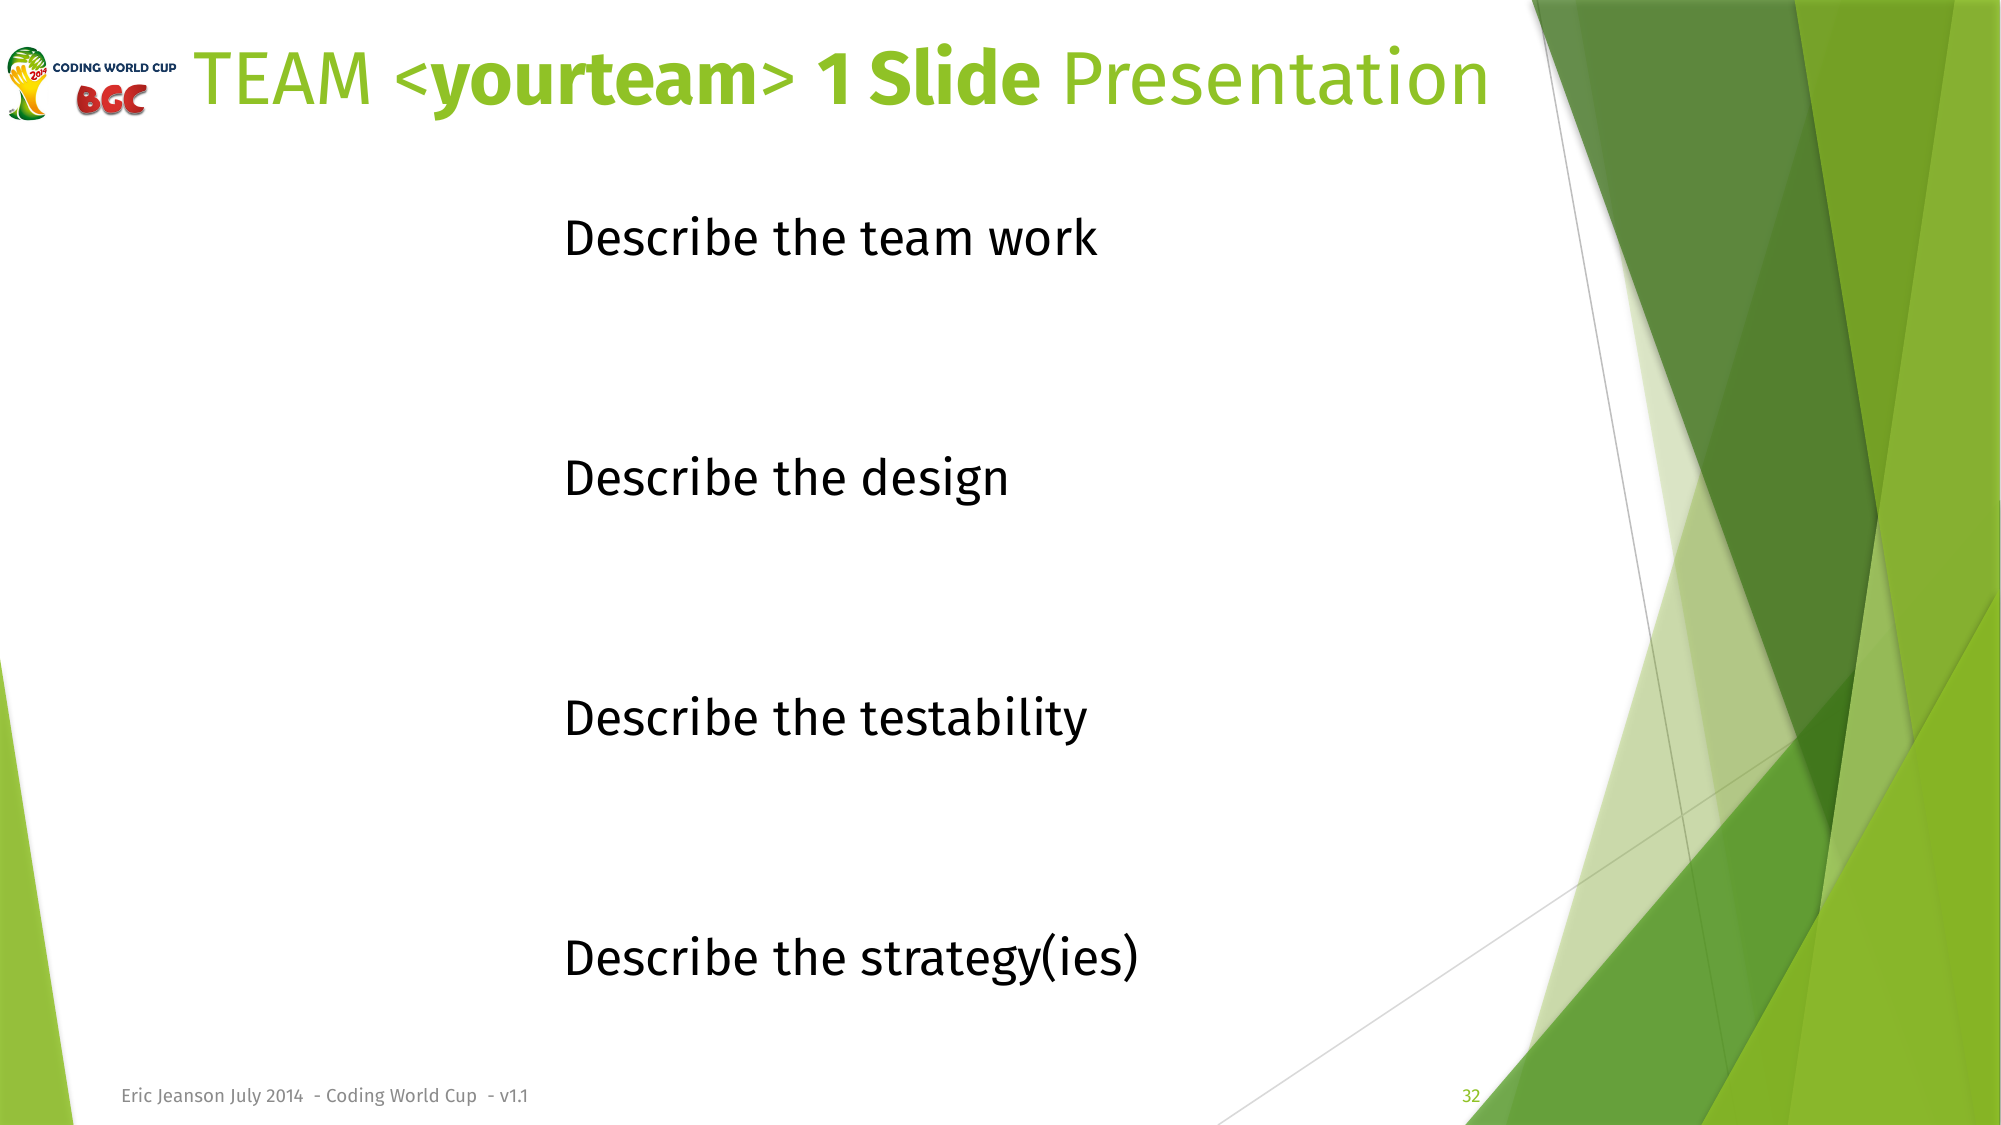

# TEAM <yourteam> 1 Slide Presentation
Describe the team work

Describe the design

Describe the testability

Describe the strategy(ies)